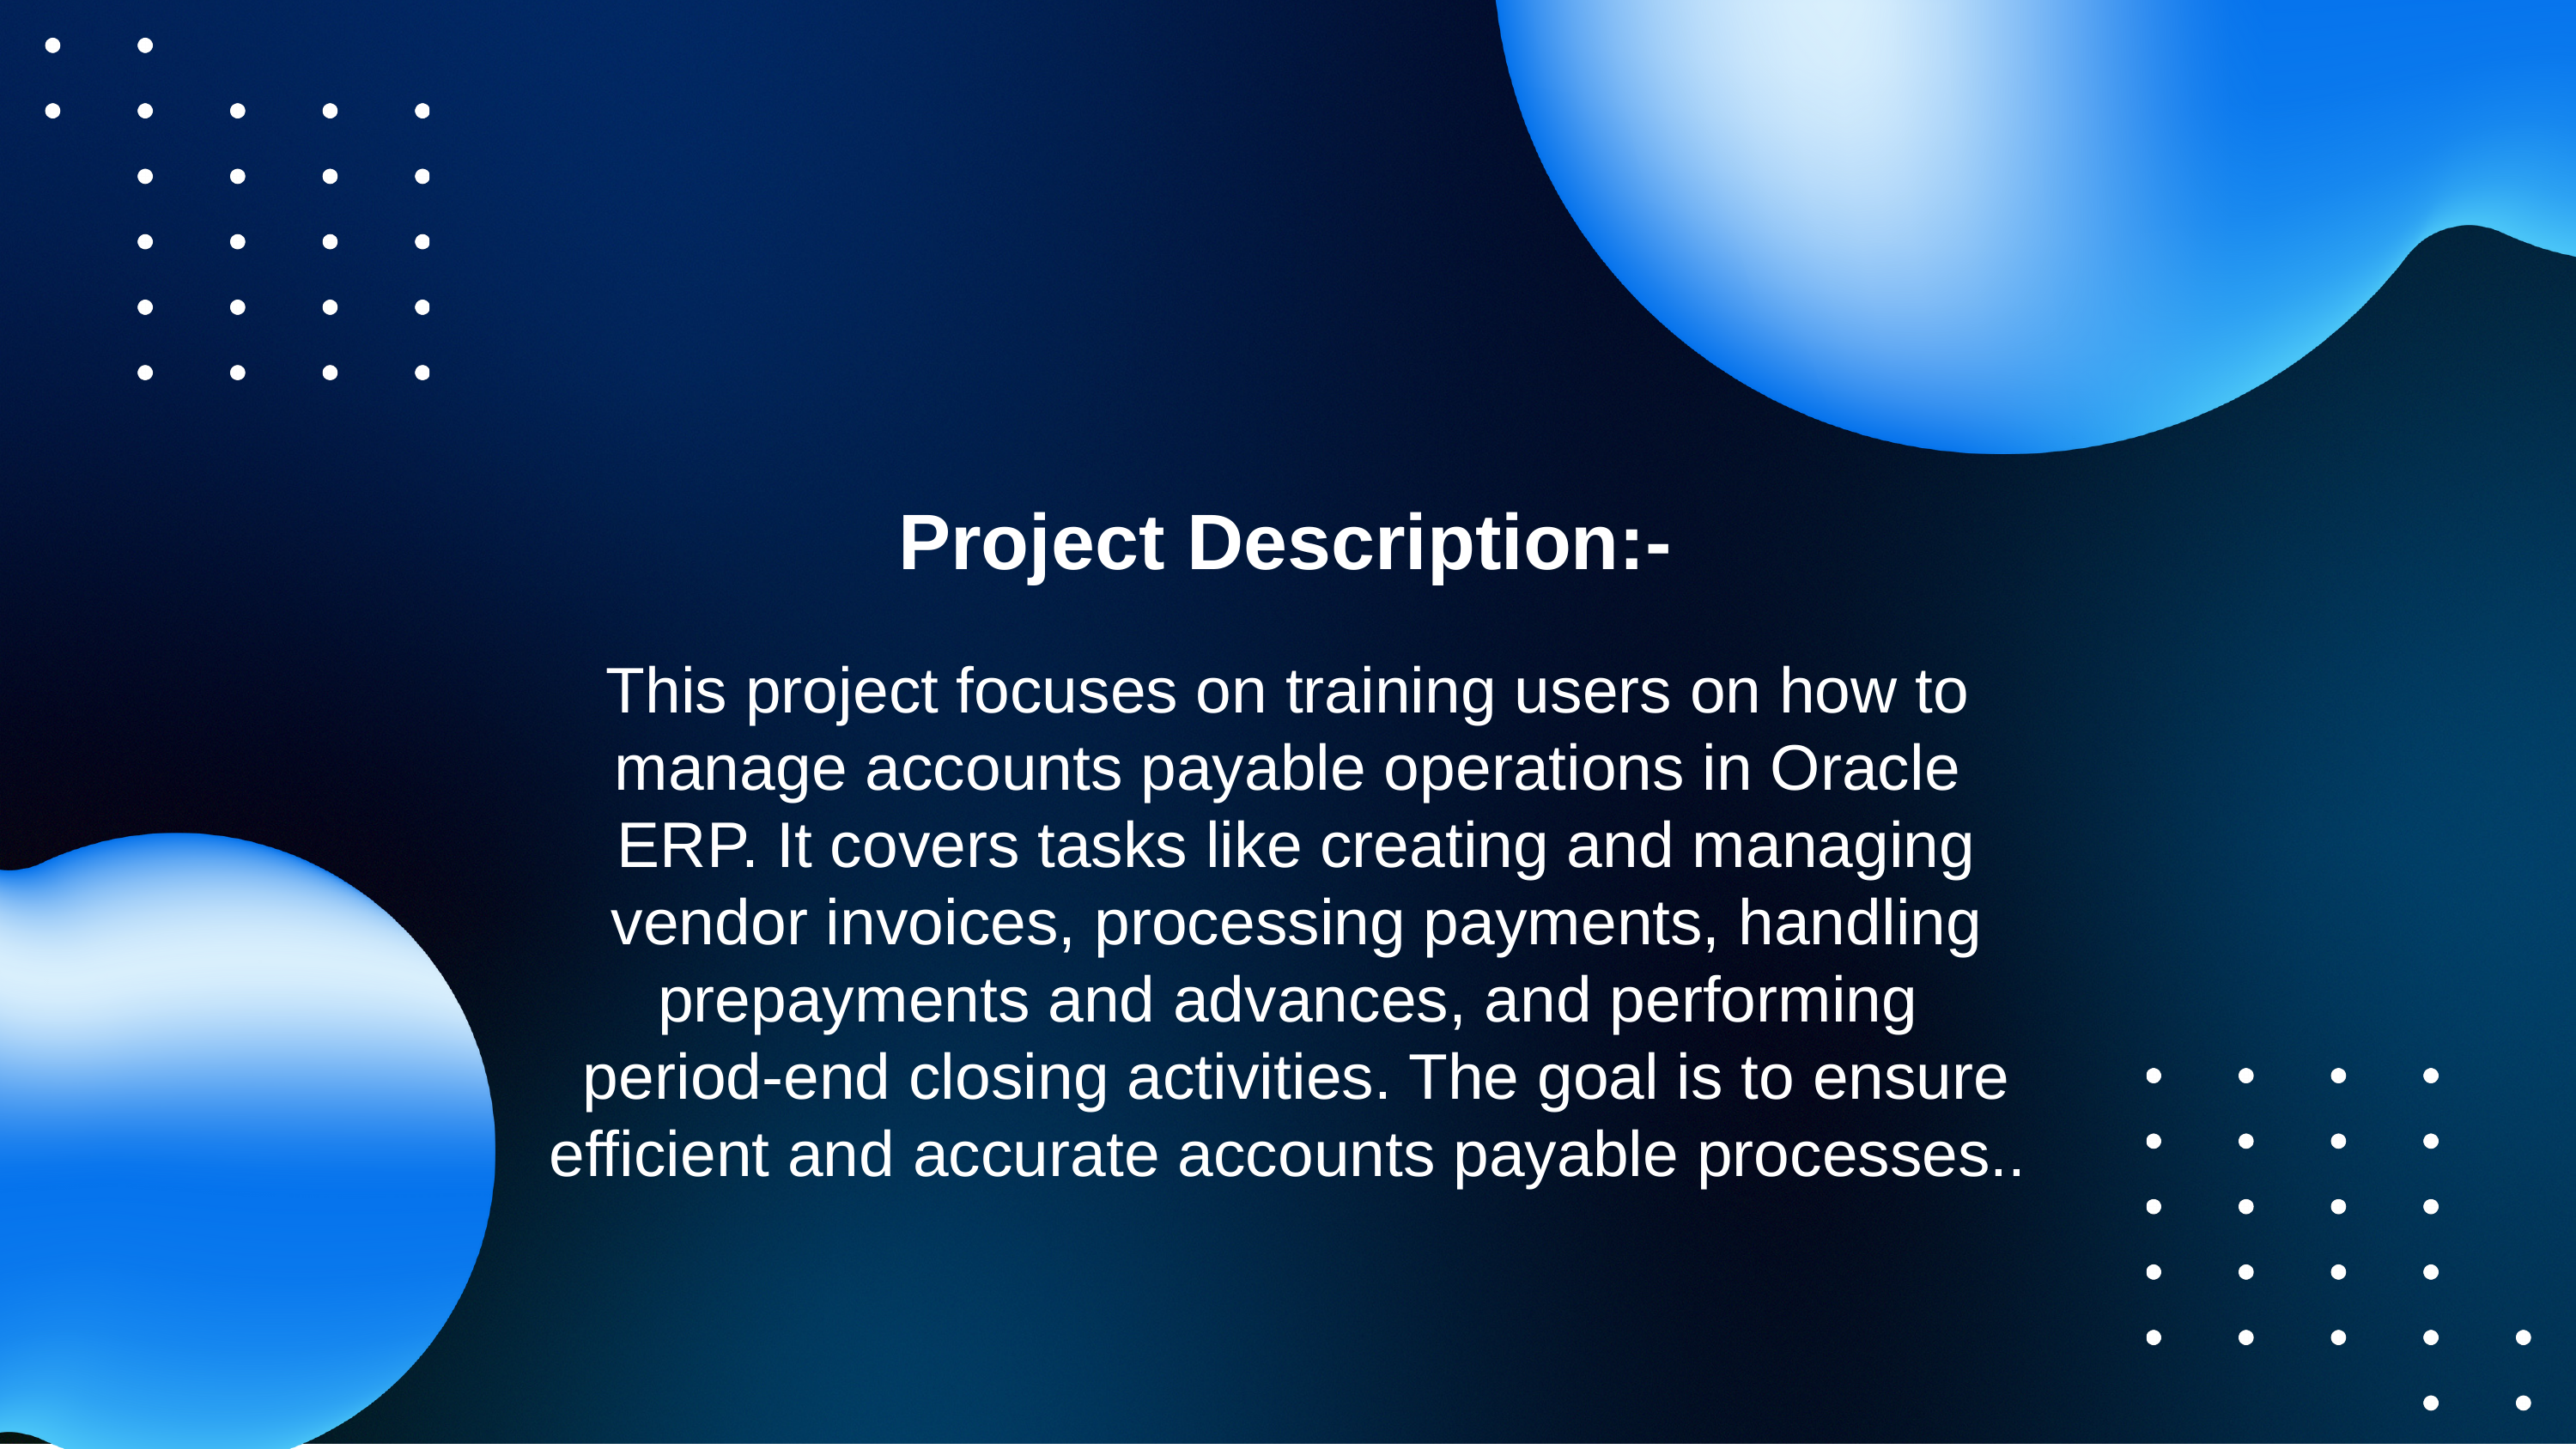

Project Description:-

This project focuses on training users on how to manage accounts payable operations in Oracle
 ERP. It covers tasks like creating and managing
 vendor invoices, processing payments, handling prepayments and advances, and performing
 period-end closing activities. The goal is to ensure efficient and accurate accounts payable processes..